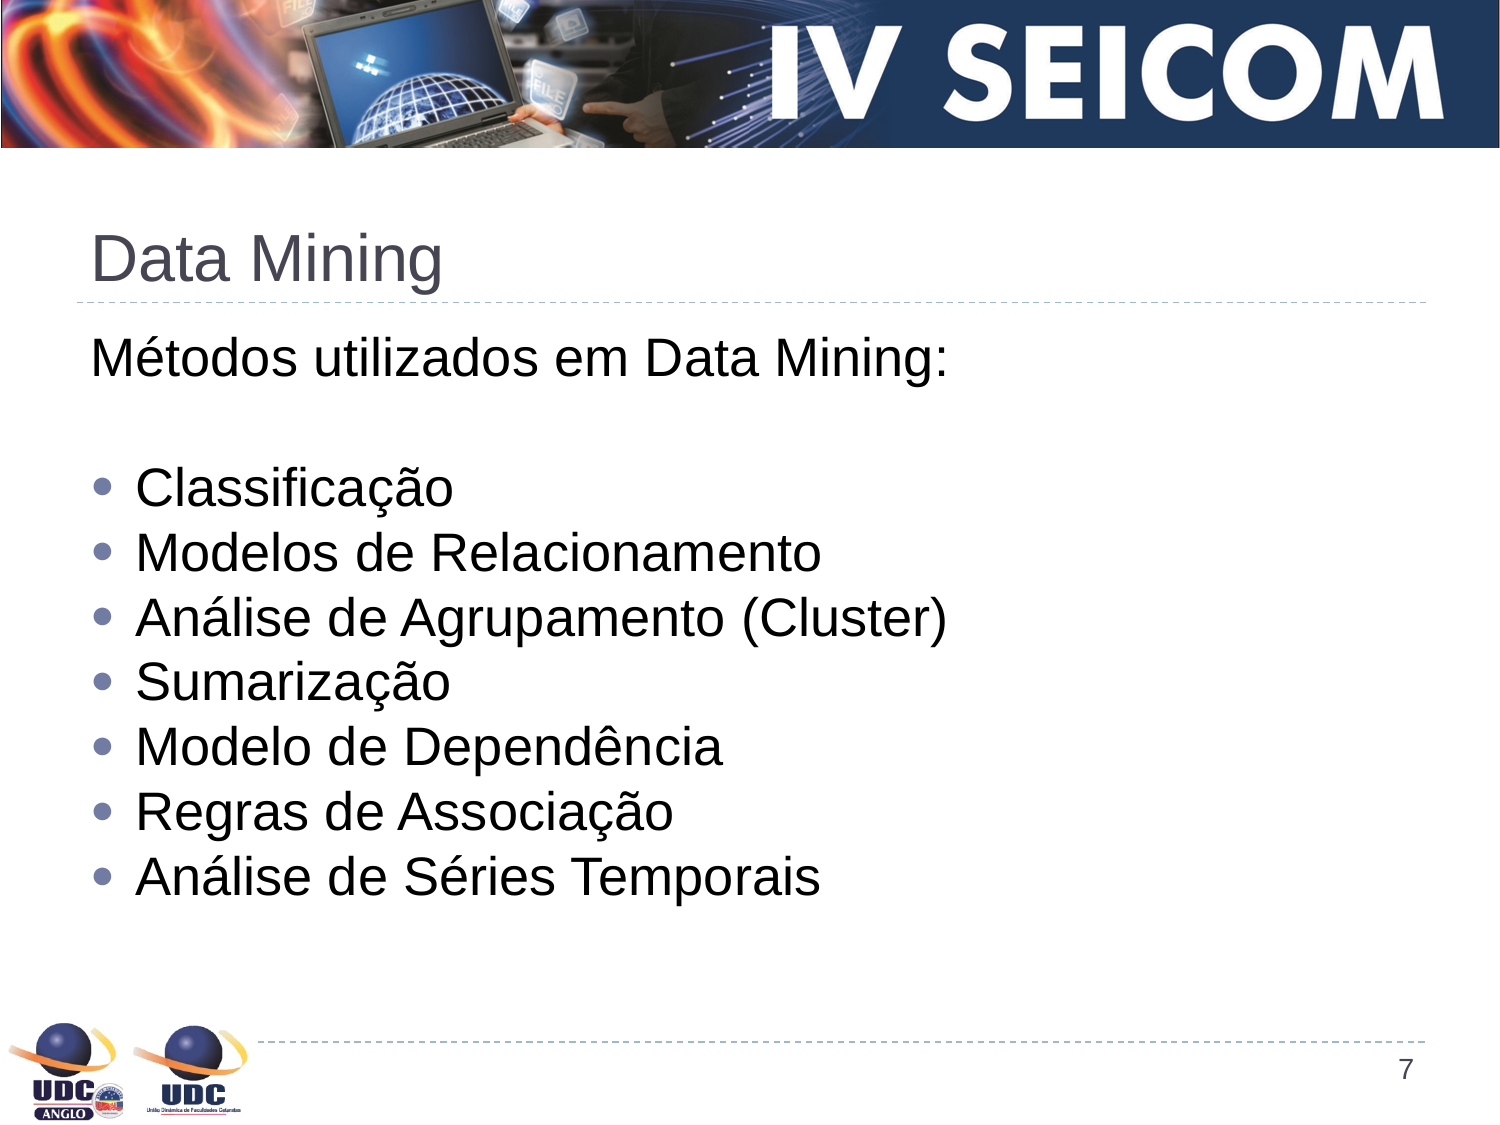

# Data Mining
Métodos utilizados em Data Mining:

Classificação
Modelos de Relacionamento
Análise de Agrupamento (Cluster)
Sumarização
Modelo de Dependência
Regras de Associação
Análise de Séries Temporais

7